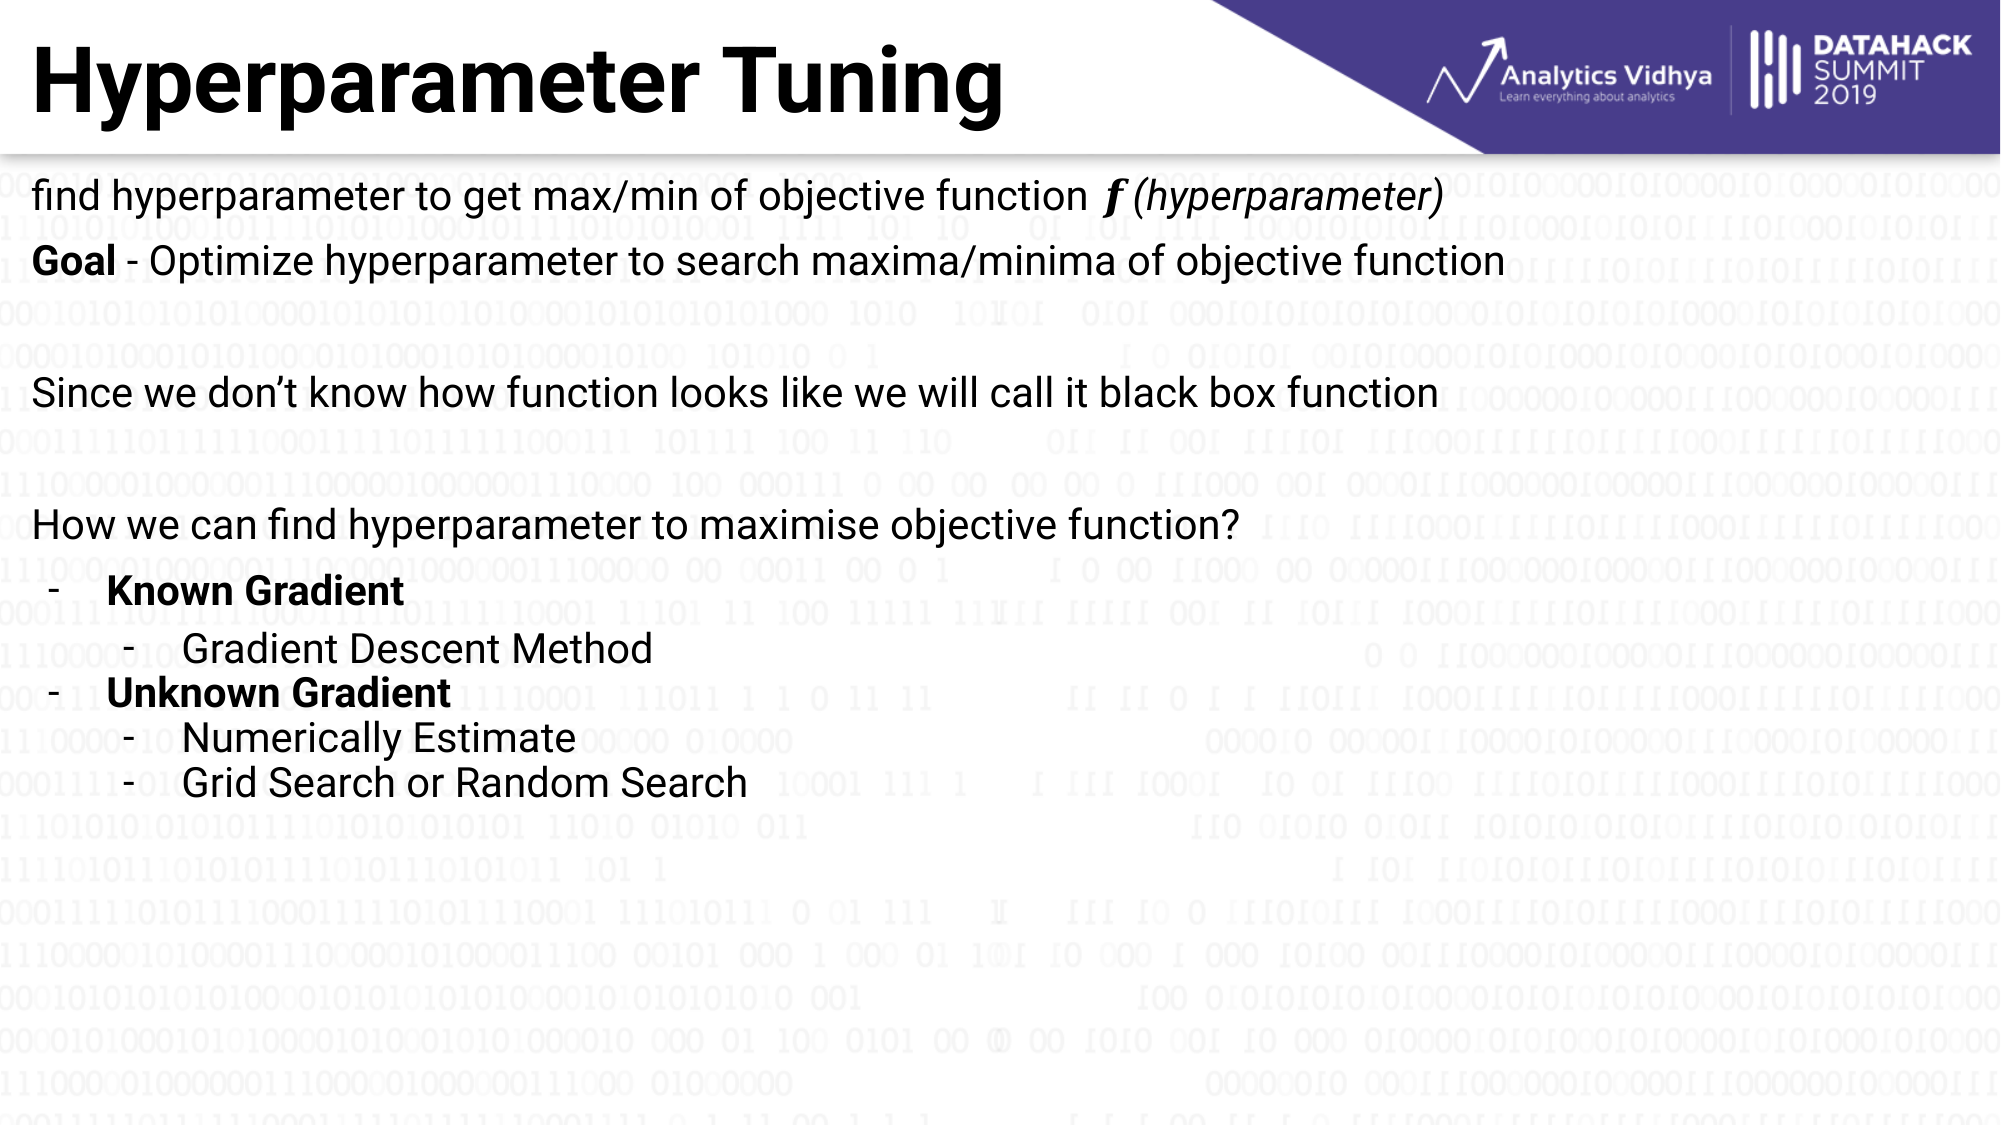

# Hyperparameter Tuning
find hyperparameter to get max/min of objective function 𝒇(hyperparameter)
Goal - Optimize hyperparameter to search maxima/minima of objective function

Since we don’t know how function looks like we will call it black box function

How we can find hyperparameter to maximise objective function?
Known Gradient
Gradient Descent Method
Unknown Gradient
Numerically Estimate
Grid Search or Random Search